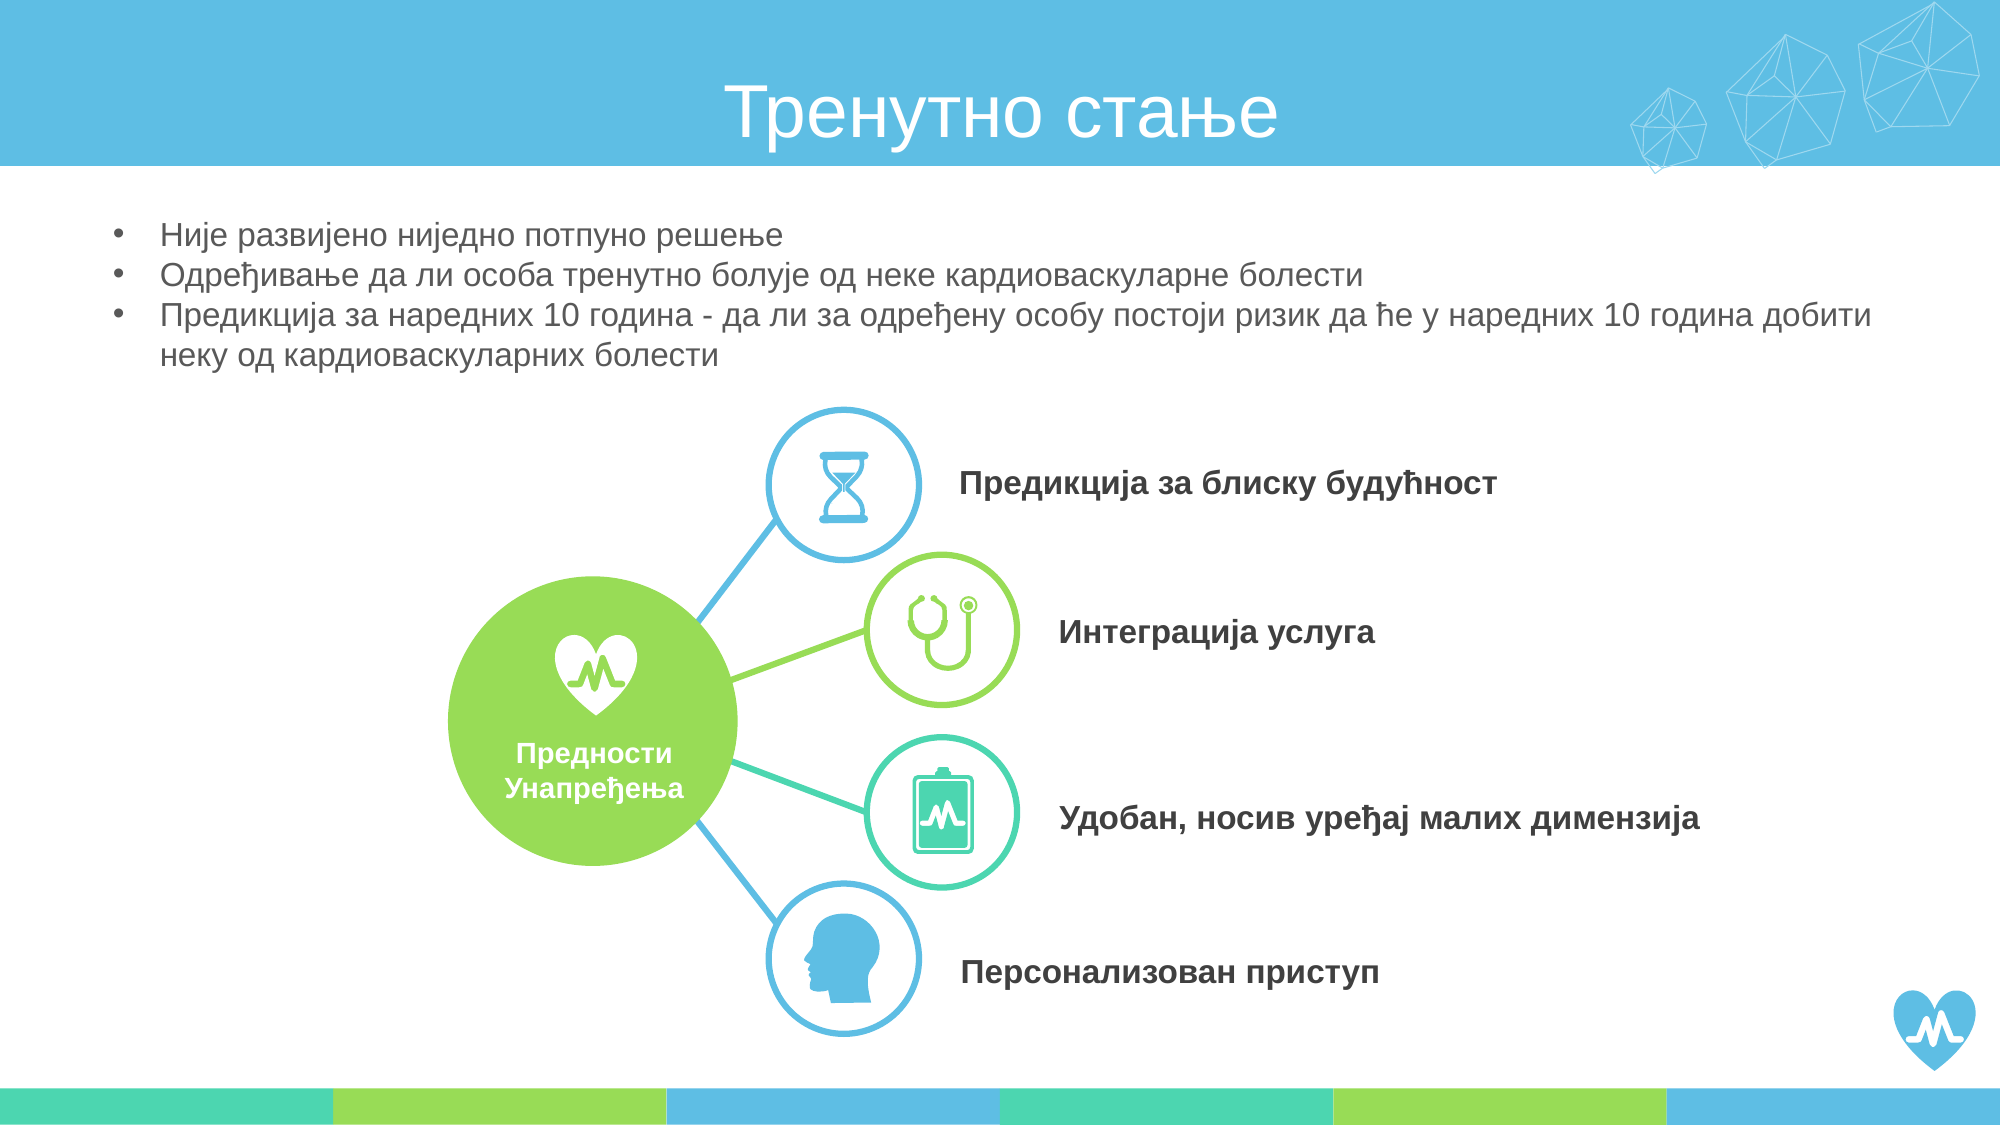

Тренутно стање
Није развијено ниједно потпуно решење
Одређивање да ли особа тренутно болује од неке кардиоваскуларне болести
Предикција за наредних 10 година - да ли за одређену особу постоји ризик да ће у наредних 10 година добити неку од кардиоваскуларних болести

Предикција за блиску будућност

Интеграција услуга

Предности
Унапређења

Удобан, носив уређај малих димензија

Персонализован приступ